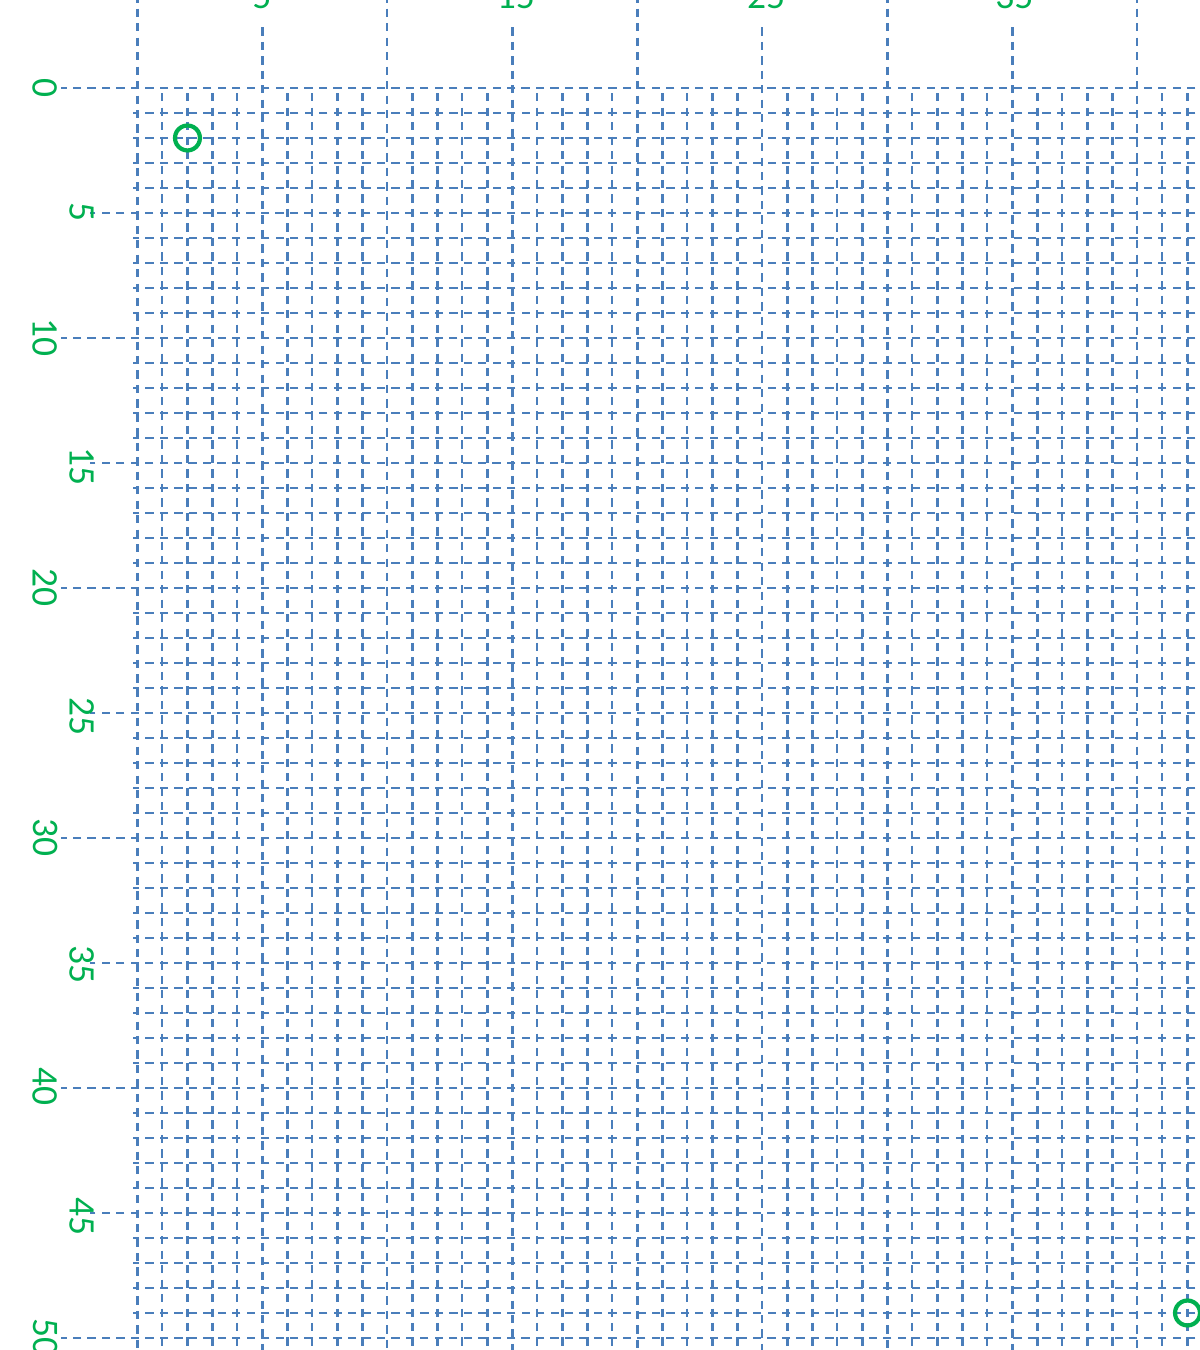

30
0
10
20
40
5
15
25
35
5
15
25
35
30
0
10
20
40
30
0
10
40
20
50
5
15
25
35
45
5
15
25
35
45
30
50
0
10
20
40